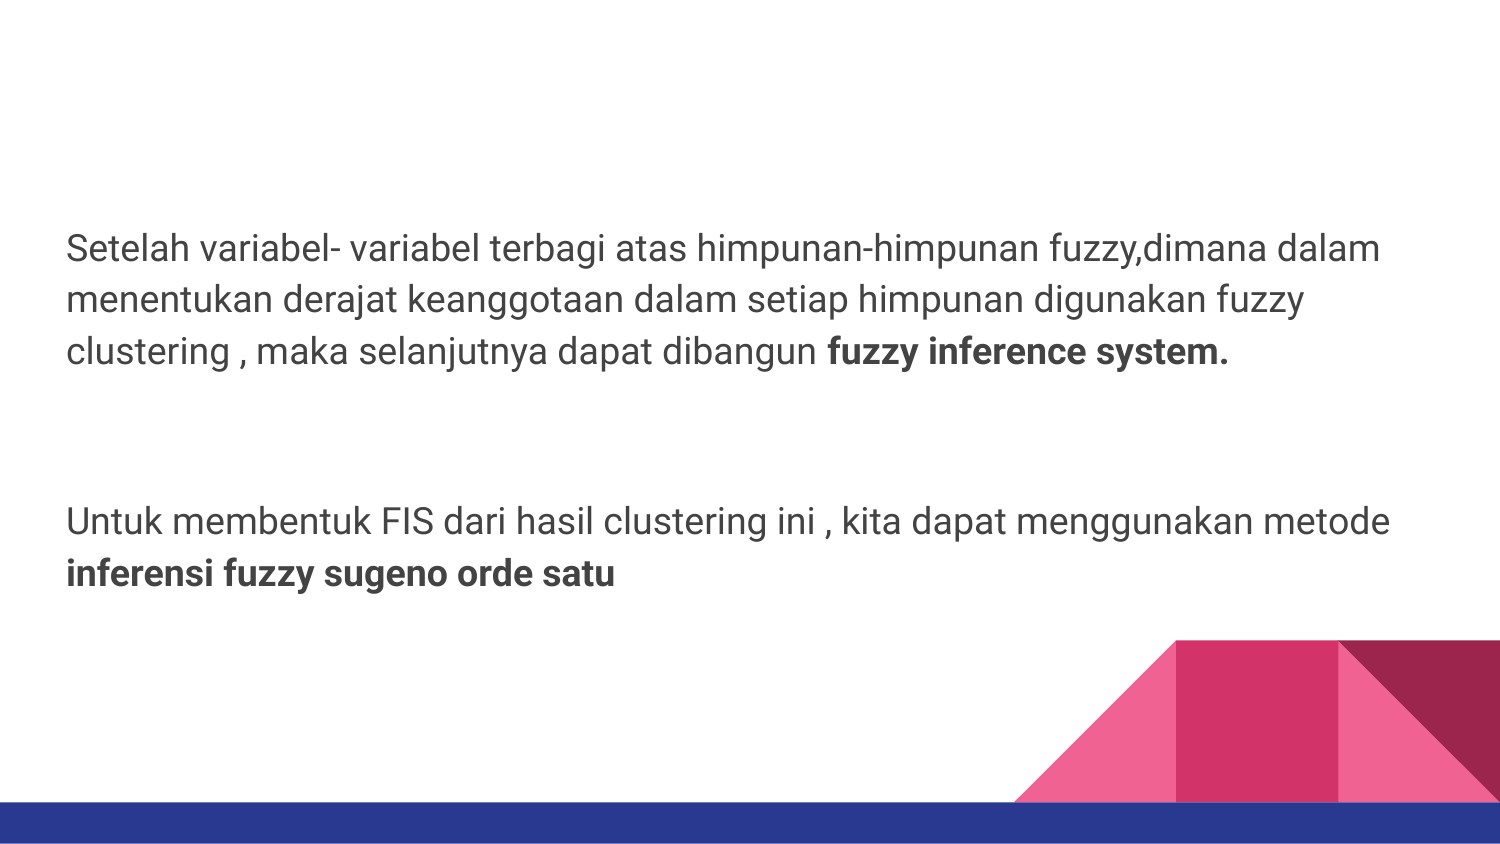

#
Setelah variabel- variabel terbagi atas himpunan-himpunan fuzzy,dimana dalam menentukan derajat keanggotaan dalam setiap himpunan digunakan fuzzy clustering , maka selanjutnya dapat dibangun fuzzy inference system.

Untuk membentuk FIS dari hasil clustering ini , kita dapat menggunakan metode inferensi fuzzy sugeno orde satu